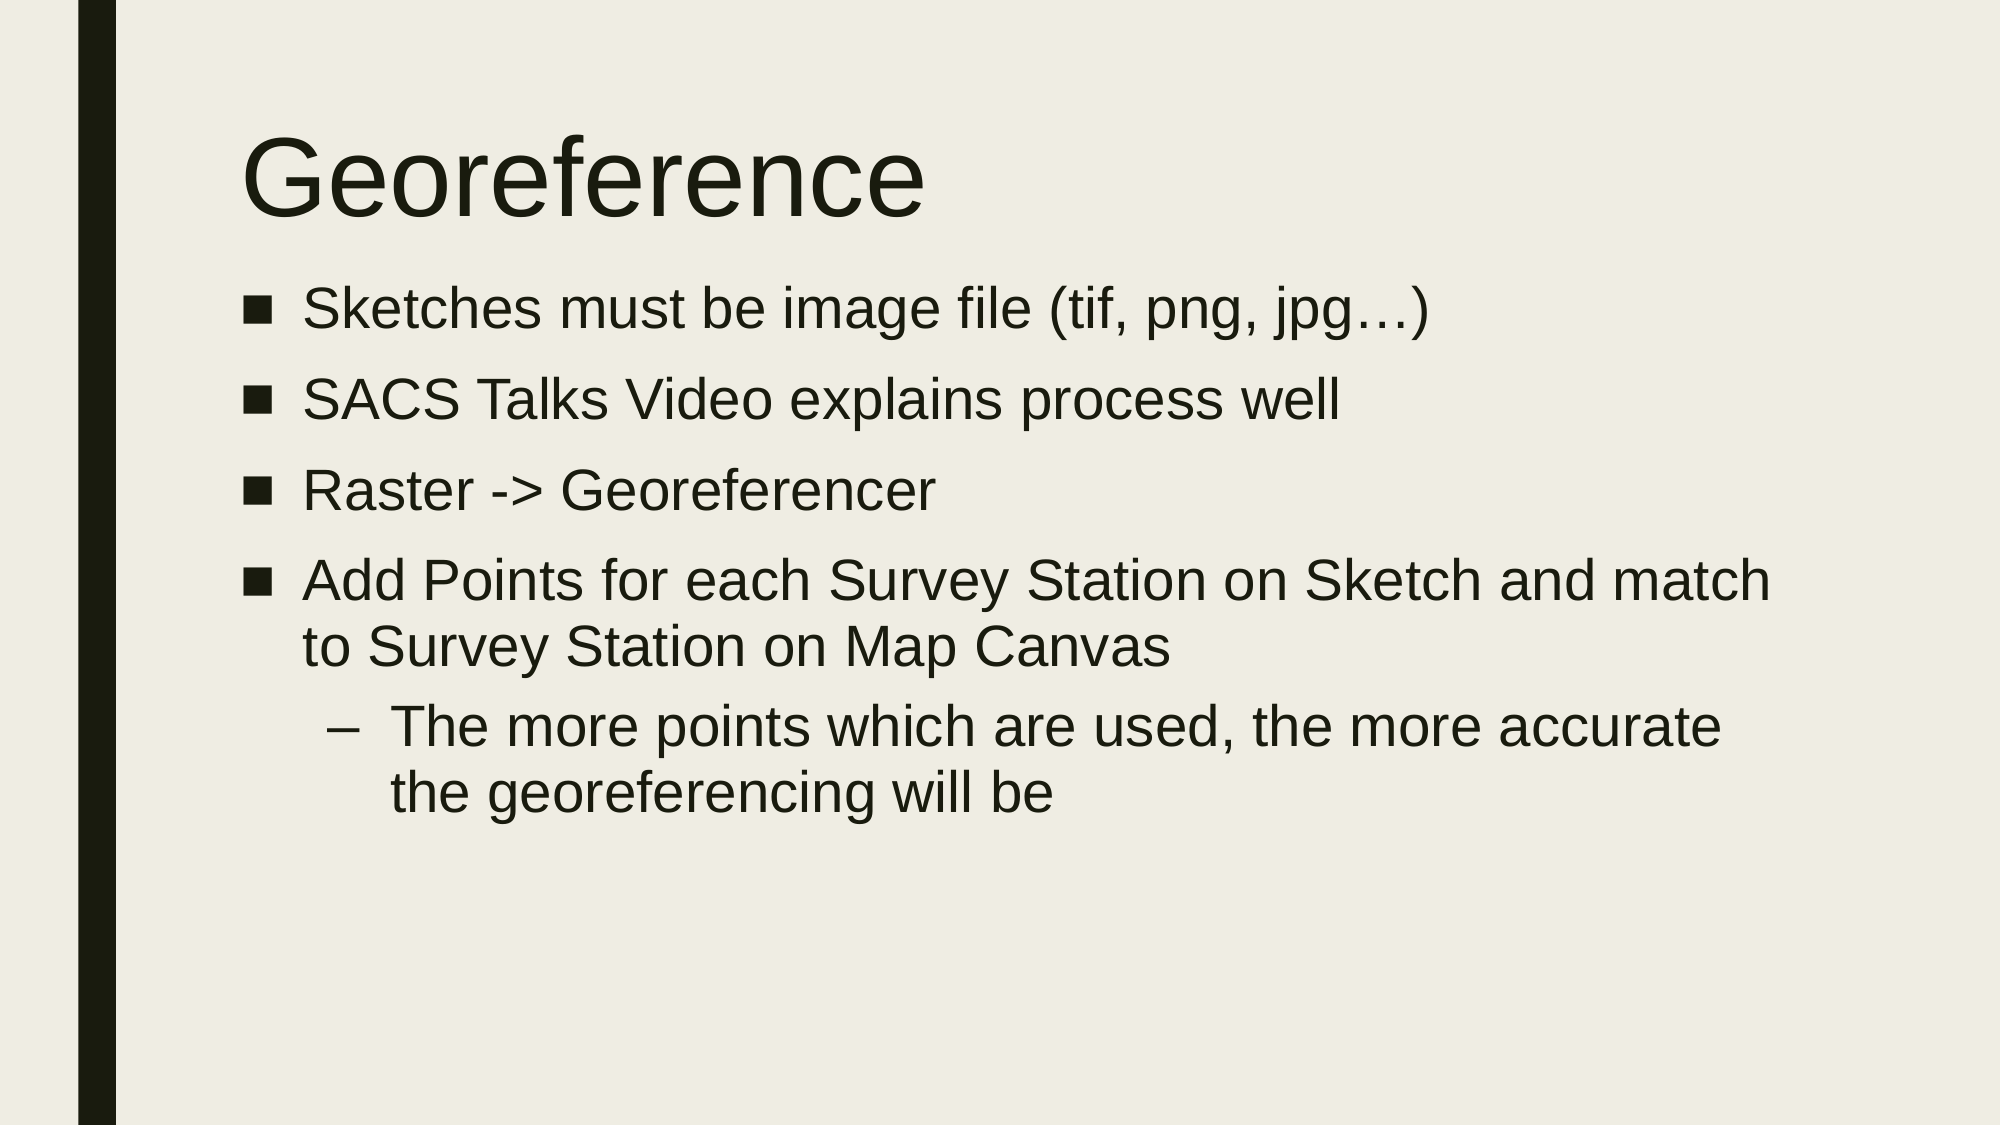

# Georeference
Sketches must be image file (tif, png, jpg…)
SACS Talks Video explains process well
Raster -> Georeferencer
Add Points for each Survey Station on Sketch and match to Survey Station on Map Canvas
The more points which are used, the more accurate the georeferencing will be